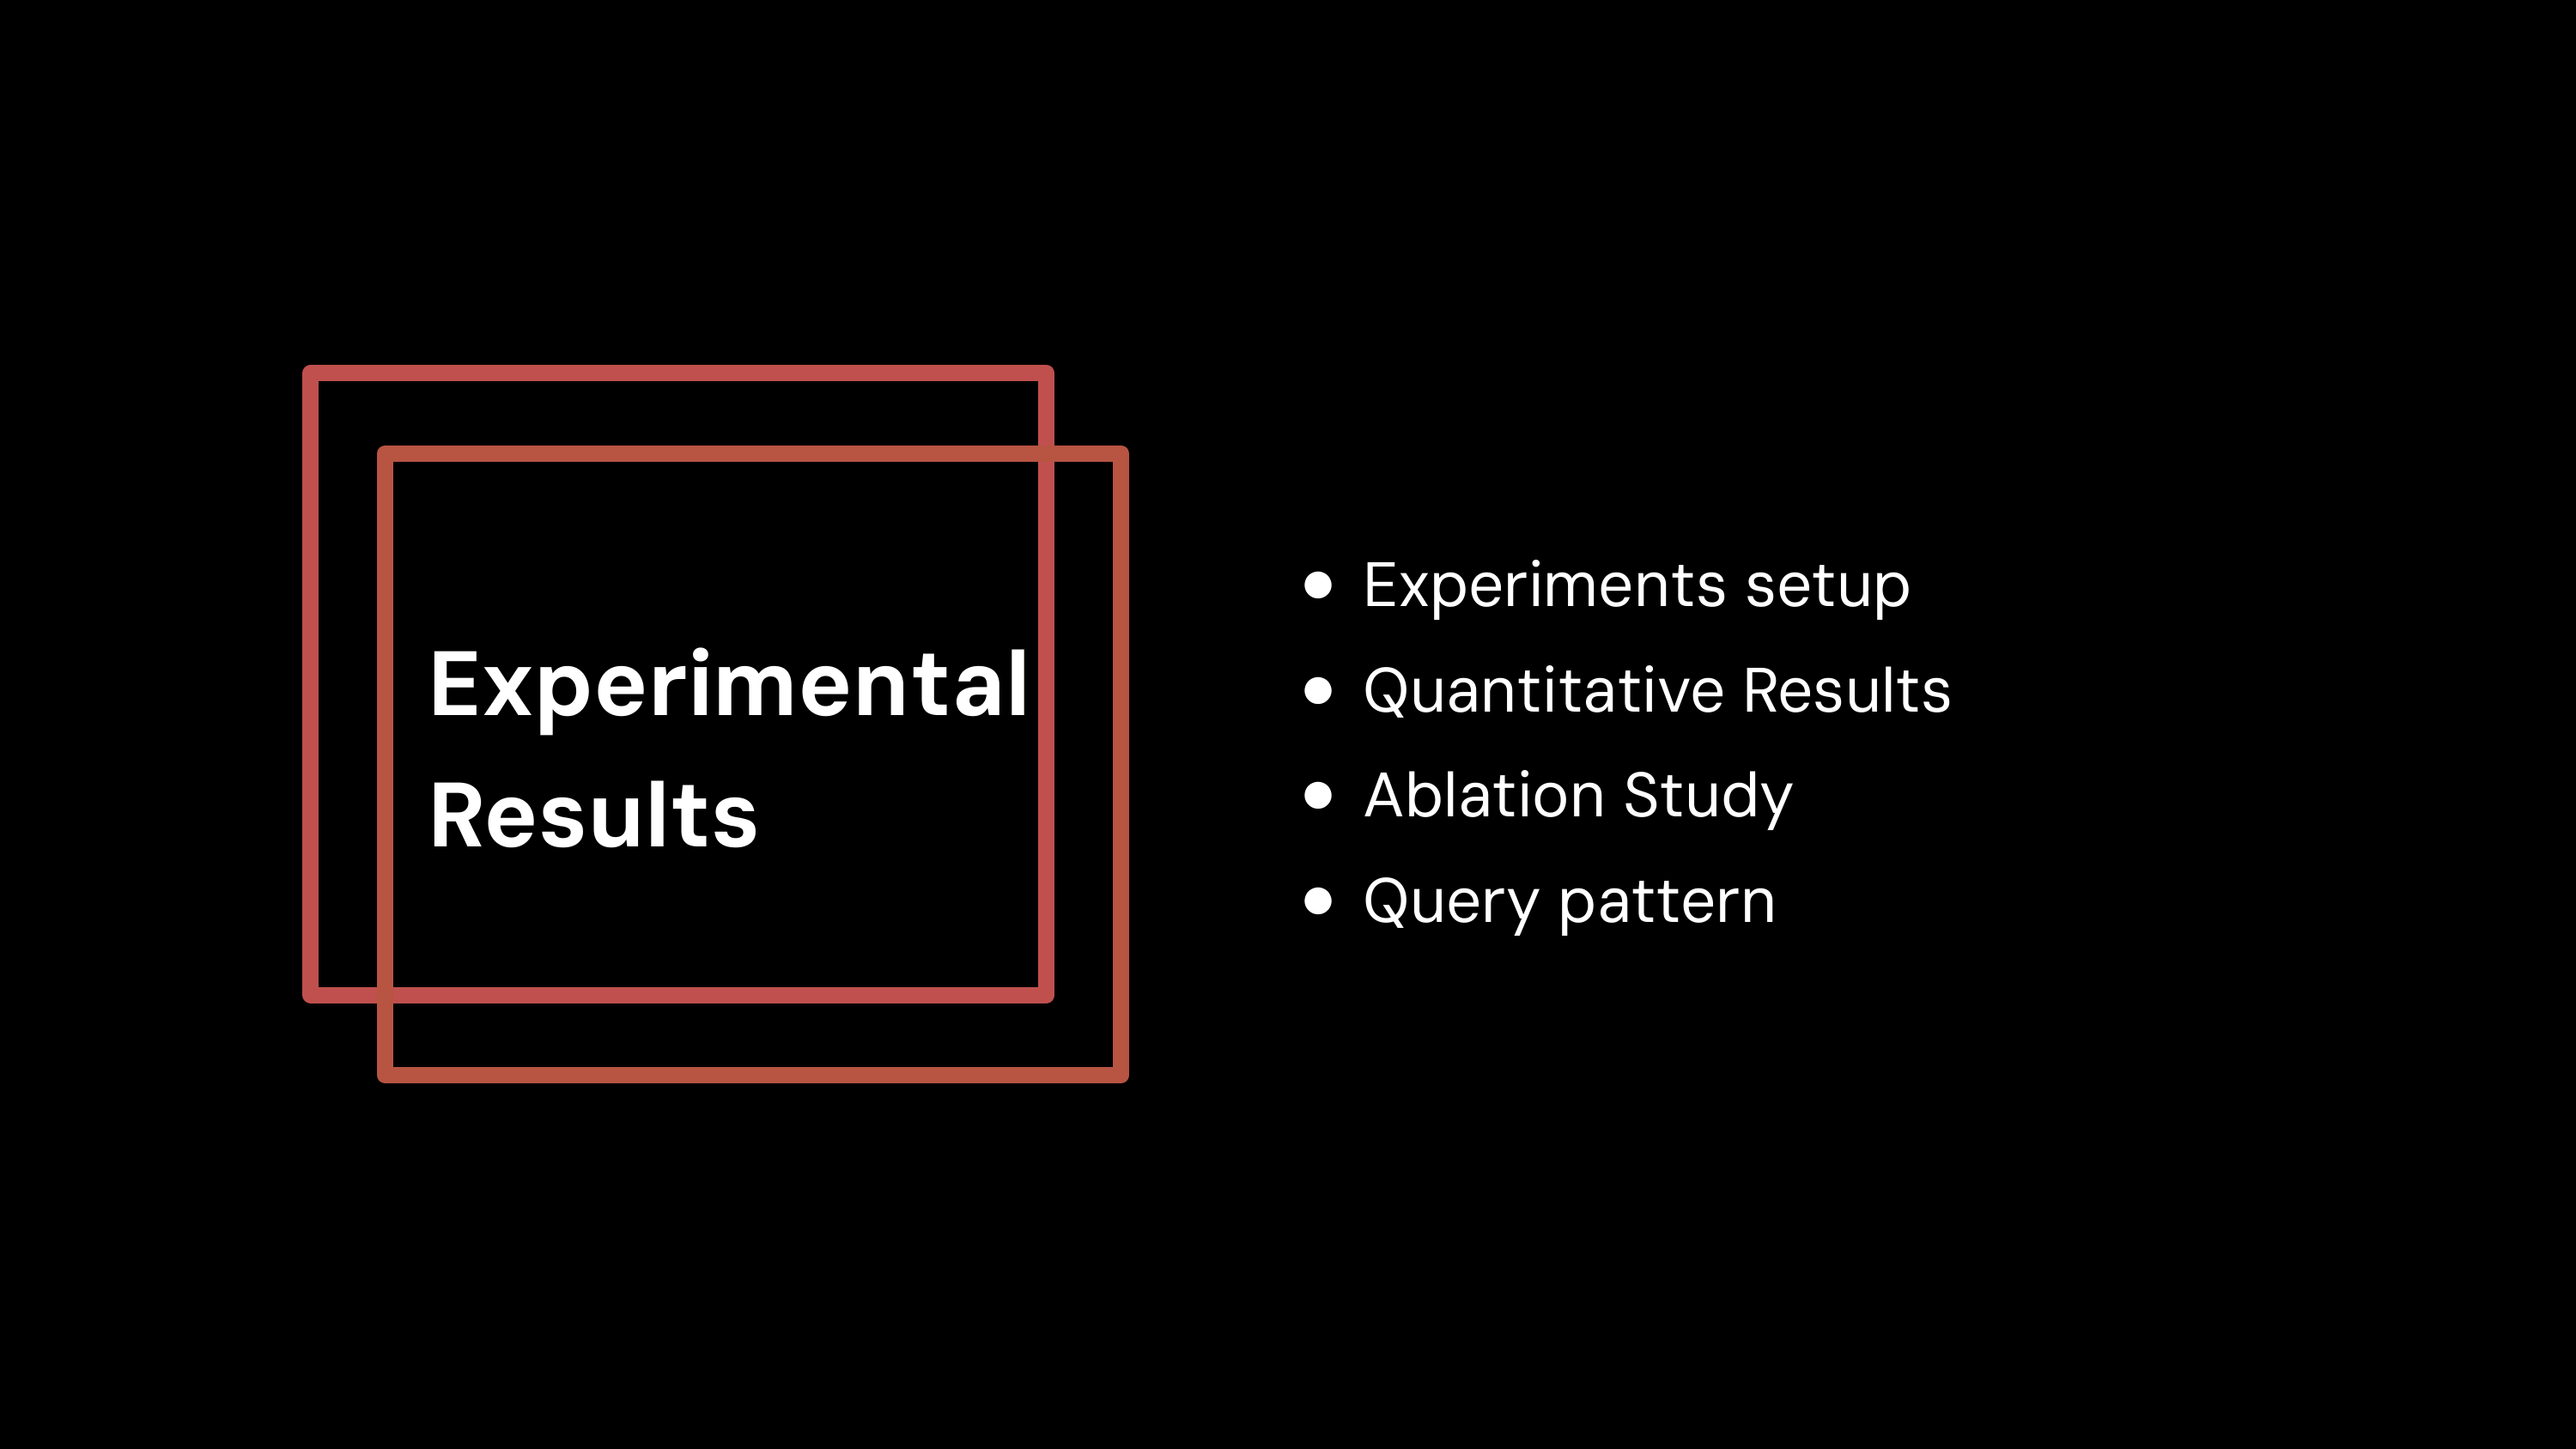

Experiments setup
Quantitative Results
Ablation Study
Query pattern
Experimental Results